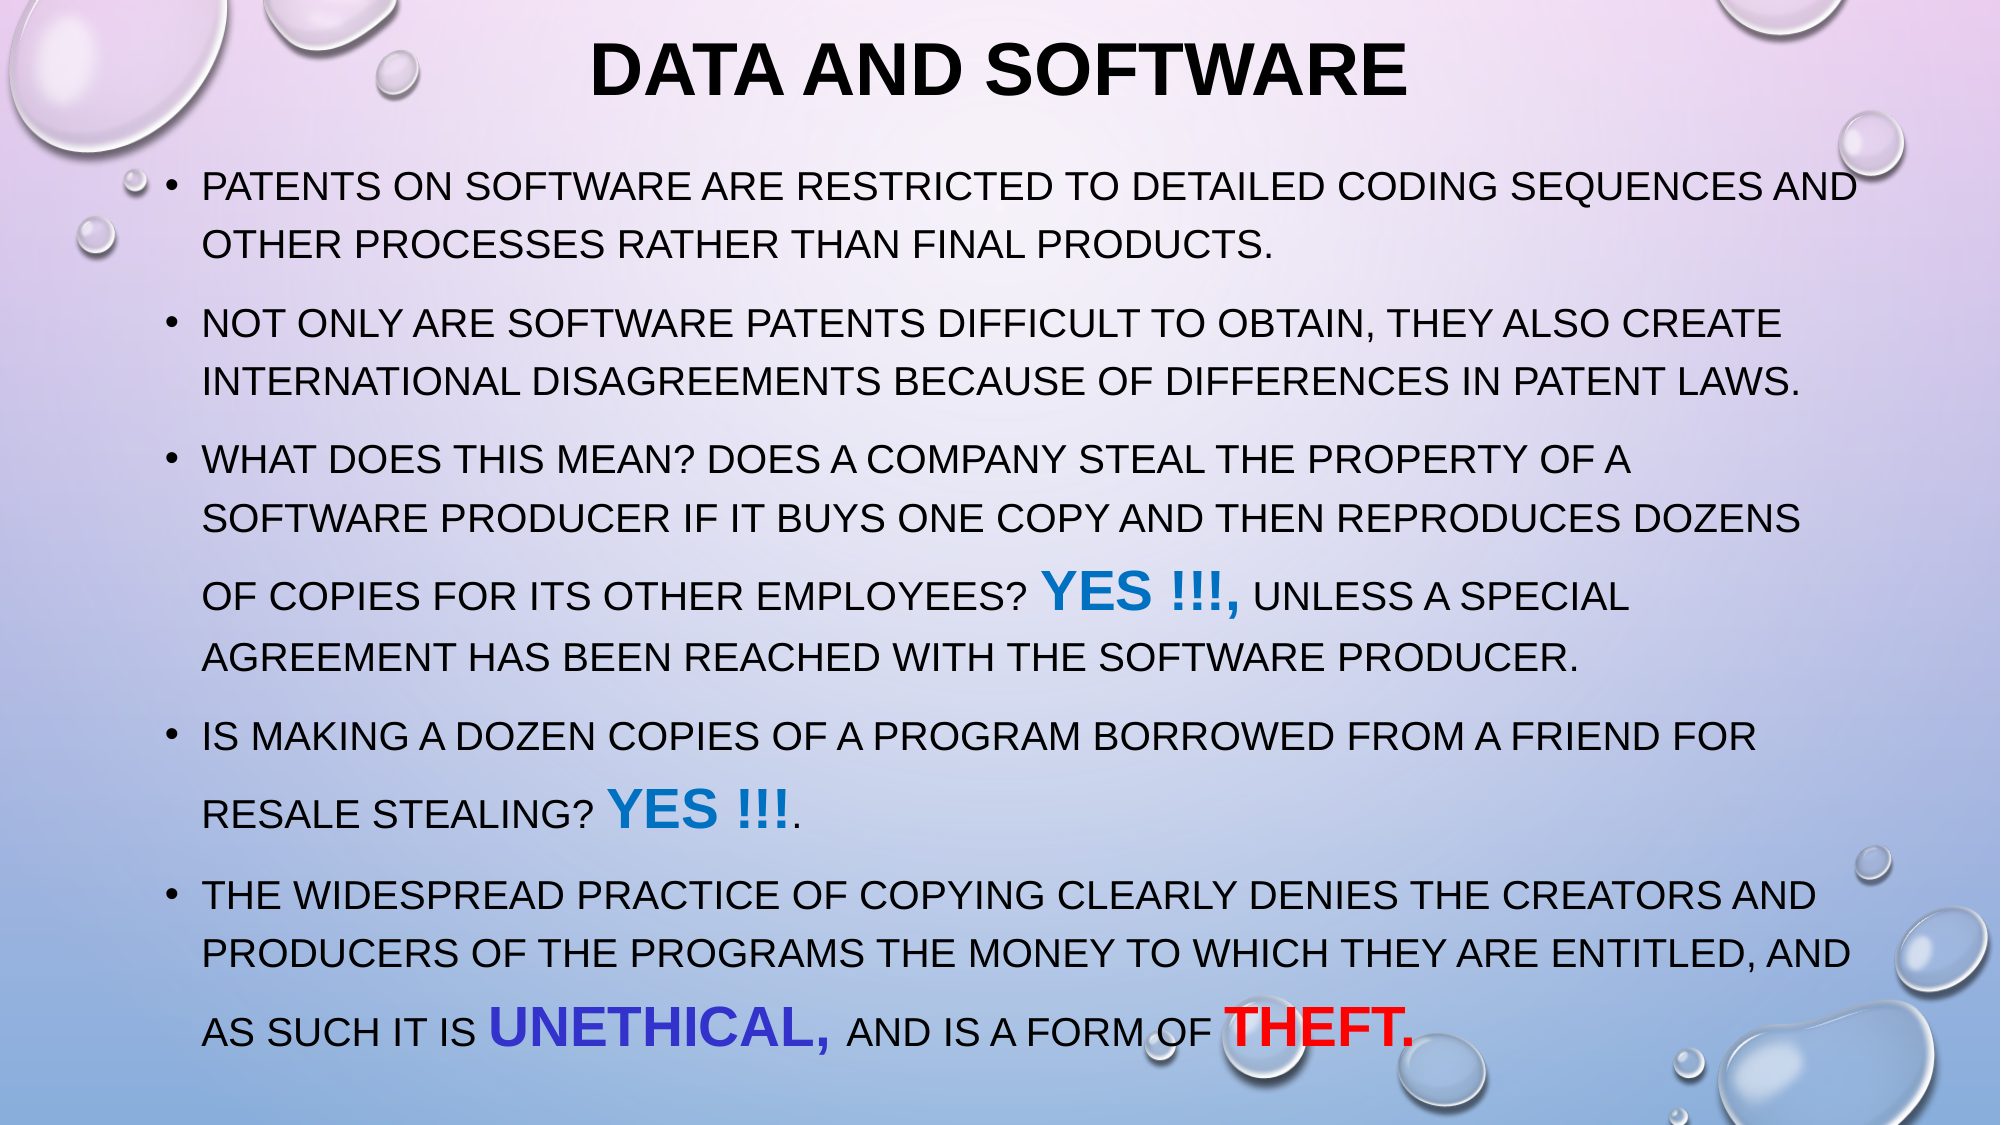

# Data and Software
Patents on software are restricted to detailed coding sequences and other processes rather than final products.
Not only are software patents difficult to obtain, they also create international disagreements because of differences in patent laws.
What does this mean? Does a company steal the property of a software producer if it buys one copy and then reproduces dozens of copies for its other employees? Yes !!!, unless a special agreement has been reached with the software producer.
Is making a dozen copies of a program borrowed from a friend for resale stealing? Yes !!!.
the widespread practice of copying clearly denies the creators and producers of the programs the money to which they are entitled, and as such it is unethical, and is a form of theft.